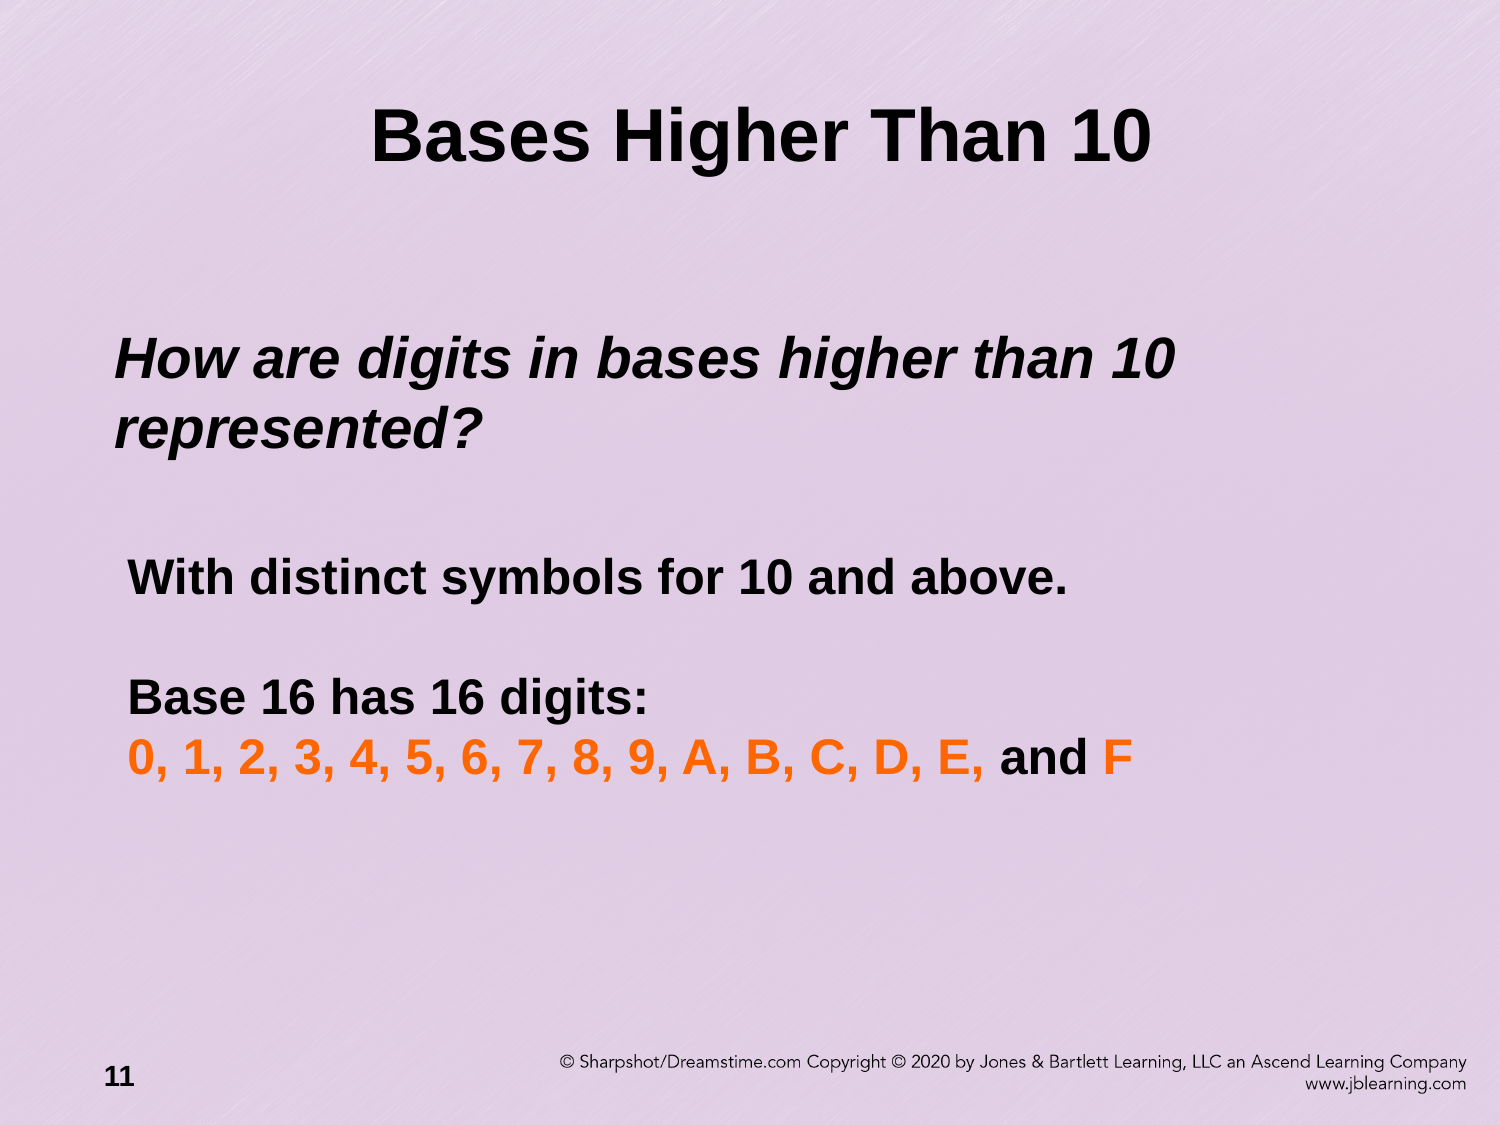

# Bases Higher Than 10
How are digits in bases higher than 10 represented?

With distinct symbols for 10 and above.

Base 16 has 16 digits:
0, 1, 2, 3, 4, 5, 6, 7, 8, 9, A, B, C, D, E, and F

11